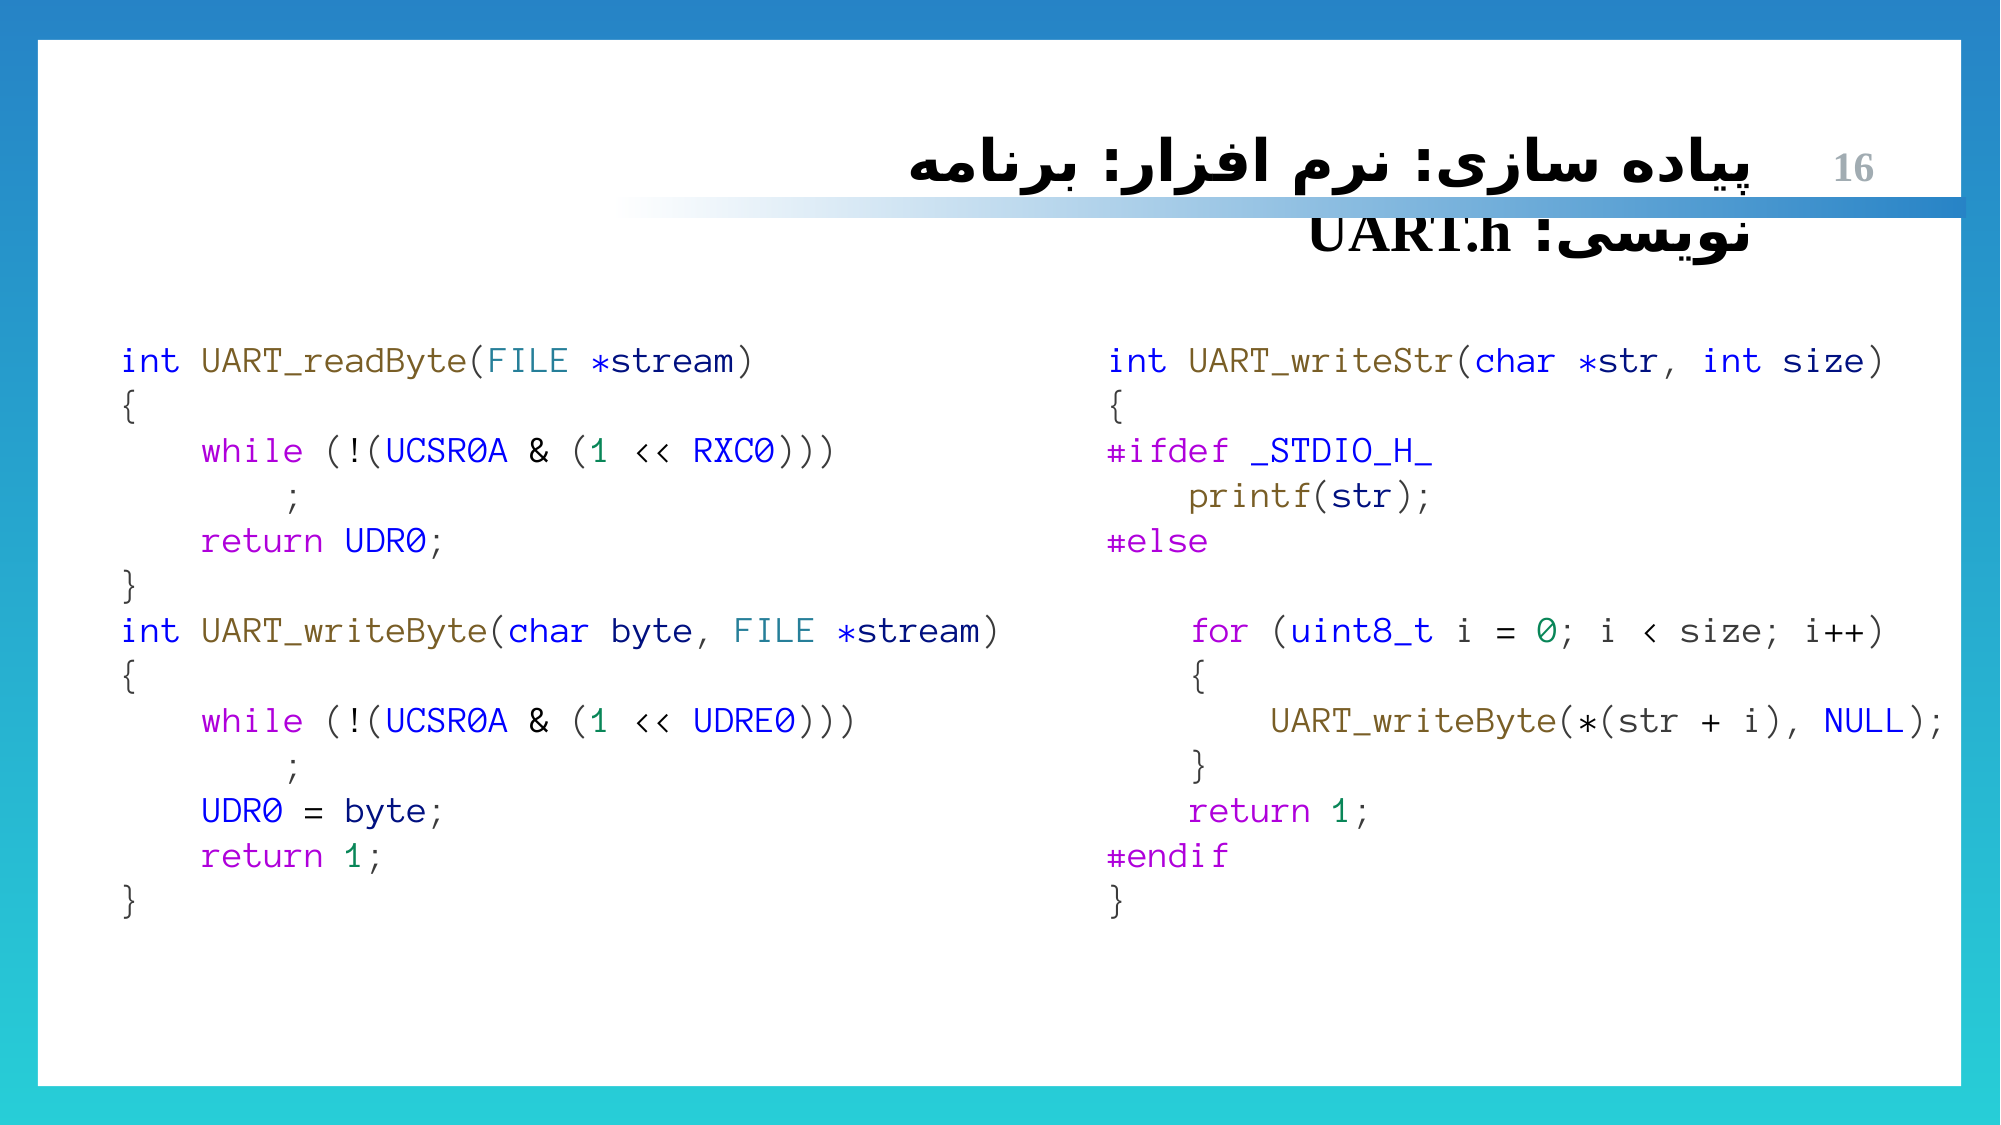

پیاده سازی: نرم افزار: برنامه نویسی: UART.h
16

int UART_readByte(FILE *stream)
{
    while (!(UCSR0A & (1 << RXC0)))
        ;
    return UDR0;
}
int UART_writeByte(char byte, FILE *stream)
{
    while (!(UCSR0A & (1 << UDRE0)))
        ;
    UDR0 = byte;
    return 1;
}
int UART_writeStr(char *str, int size)
{
#ifdef _STDIO_H_
    printf(str);
#else
    for (uint8_t i = 0; i < size; i++)
    {
        UART_writeByte(*(str + i), NULL);
    }
    return 1;
#endif
}